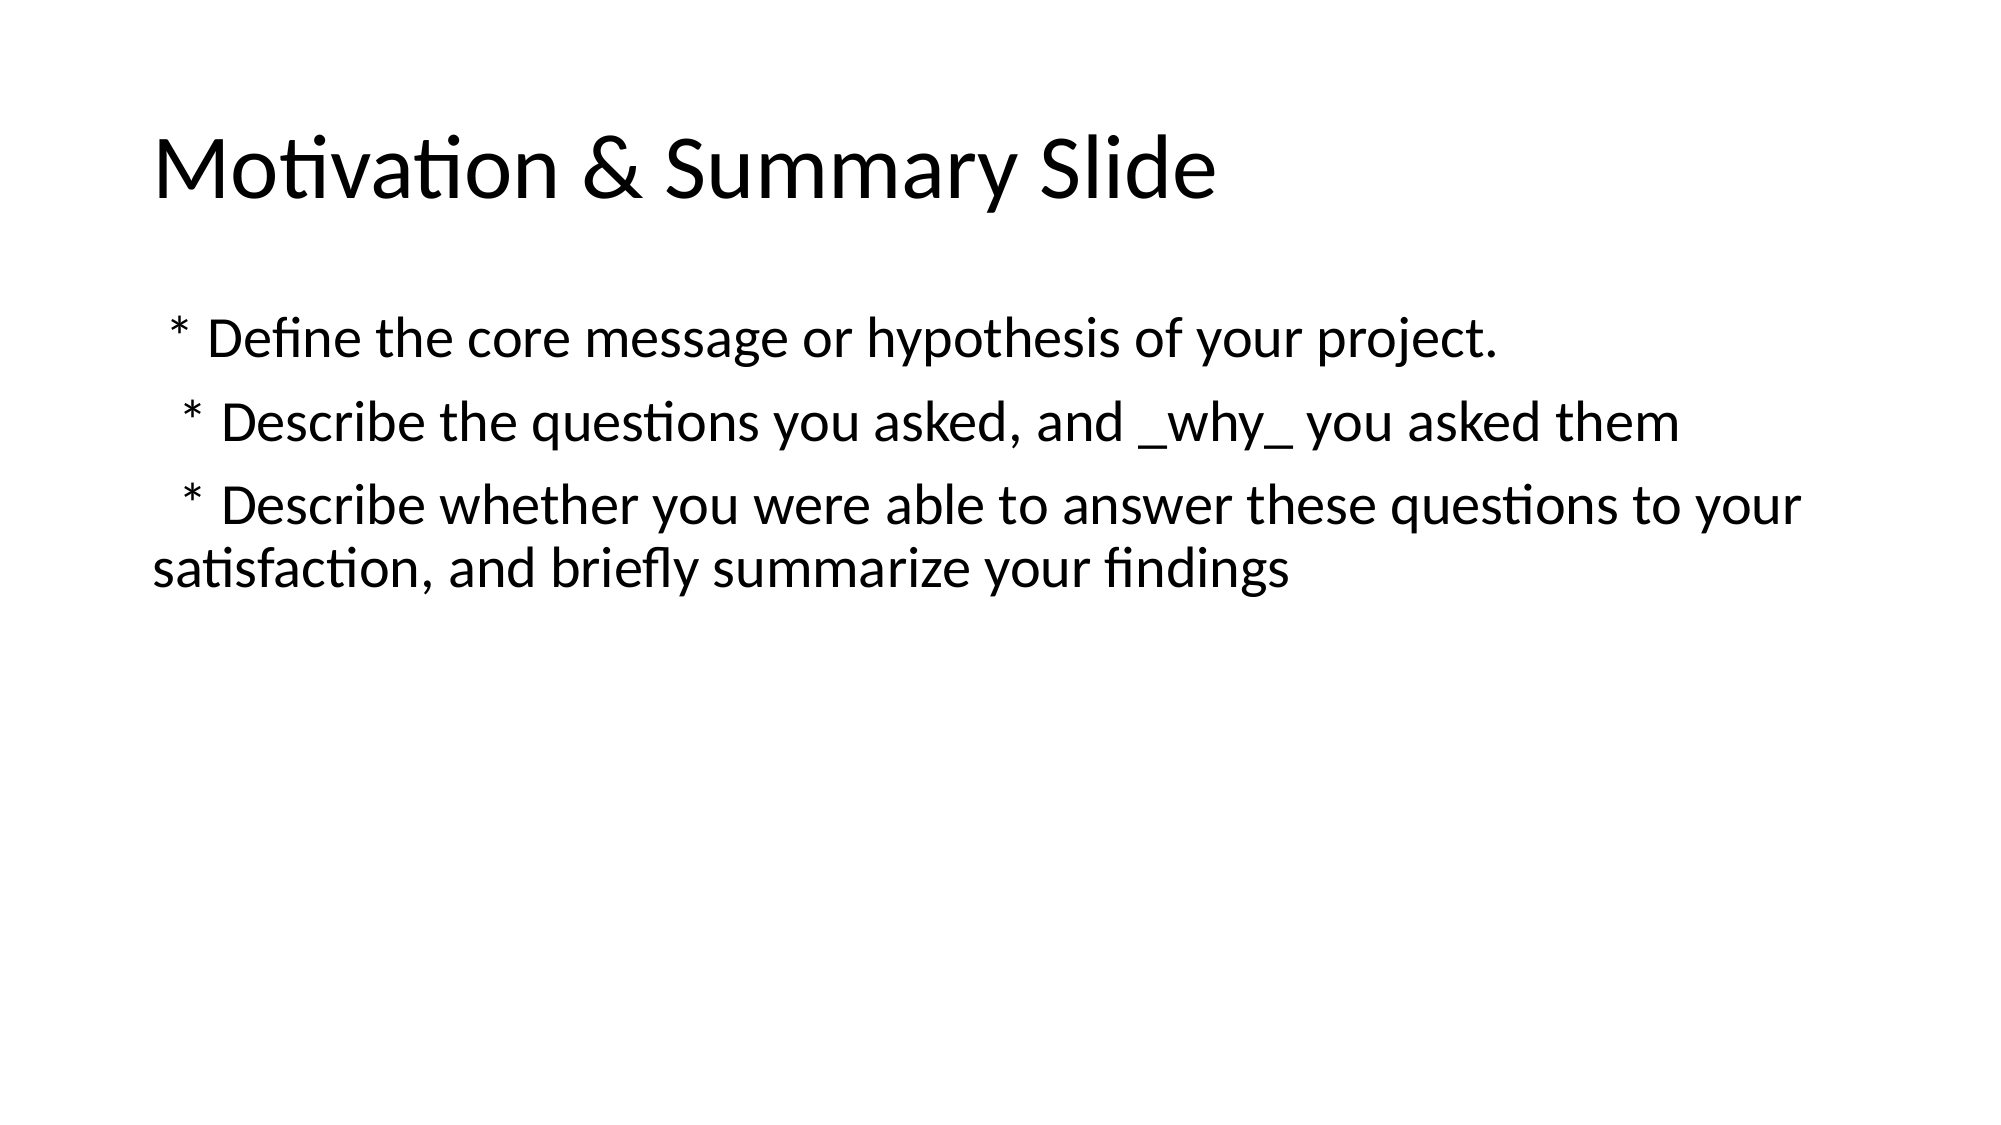

# Motivation & Summary Slide
 * Define the core message or hypothesis of your project.
  * Describe the questions you asked, and _why_ you asked them
  * Describe whether you were able to answer these questions to your satisfaction, and briefly summarize your findings